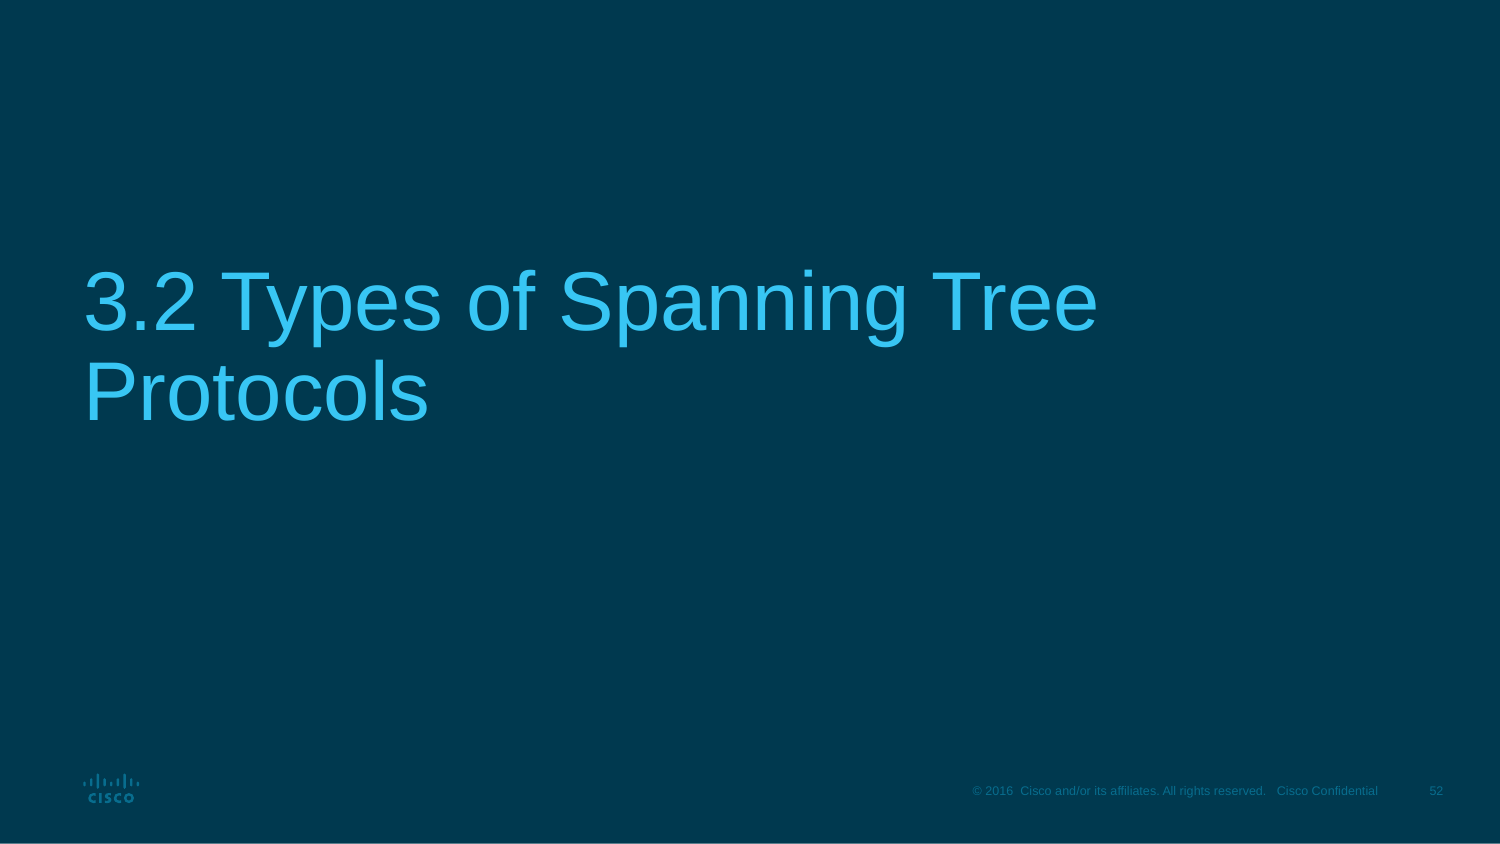

# 3.2 Types of Spanning Tree Protocols